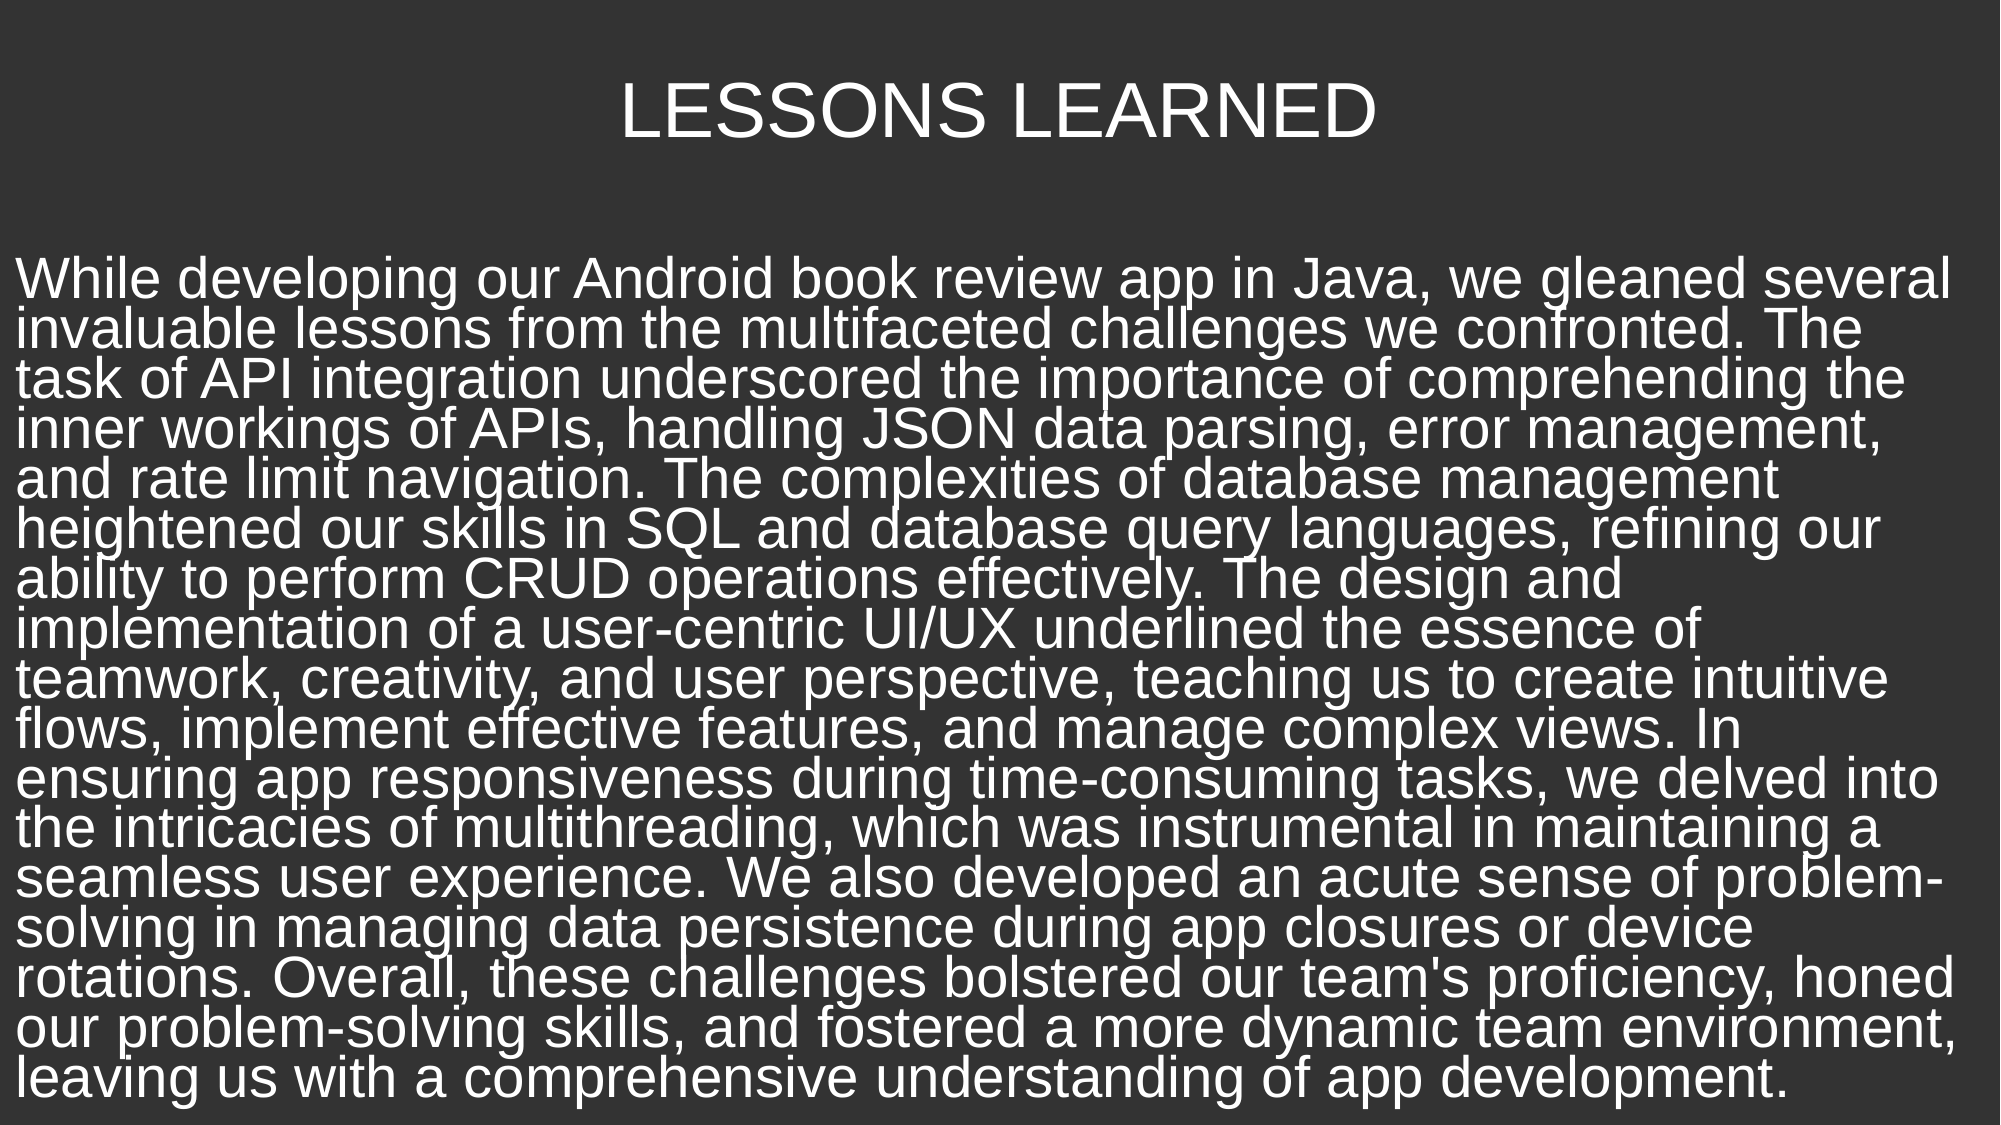

LESSONS LEARNED
While developing our Android book review app in Java, we gleaned several invaluable lessons from the multifaceted challenges we confronted. The task of API integration underscored the importance of comprehending the inner workings of APIs, handling JSON data parsing, error management, and rate limit navigation. The complexities of database management heightened our skills in SQL and database query languages, refining our ability to perform CRUD operations effectively. The design and implementation of a user-centric UI/UX underlined the essence of teamwork, creativity, and user perspective, teaching us to create intuitive flows, implement effective features, and manage complex views. In ensuring app responsiveness during time-consuming tasks, we delved into the intricacies of multithreading, which was instrumental in maintaining a seamless user experience. We also developed an acute sense of problem-solving in managing data persistence during app closures or device rotations. Overall, these challenges bolstered our team's proficiency, honed our problem-solving skills, and fostered a more dynamic team environment, leaving us with a comprehensive understanding of app development.